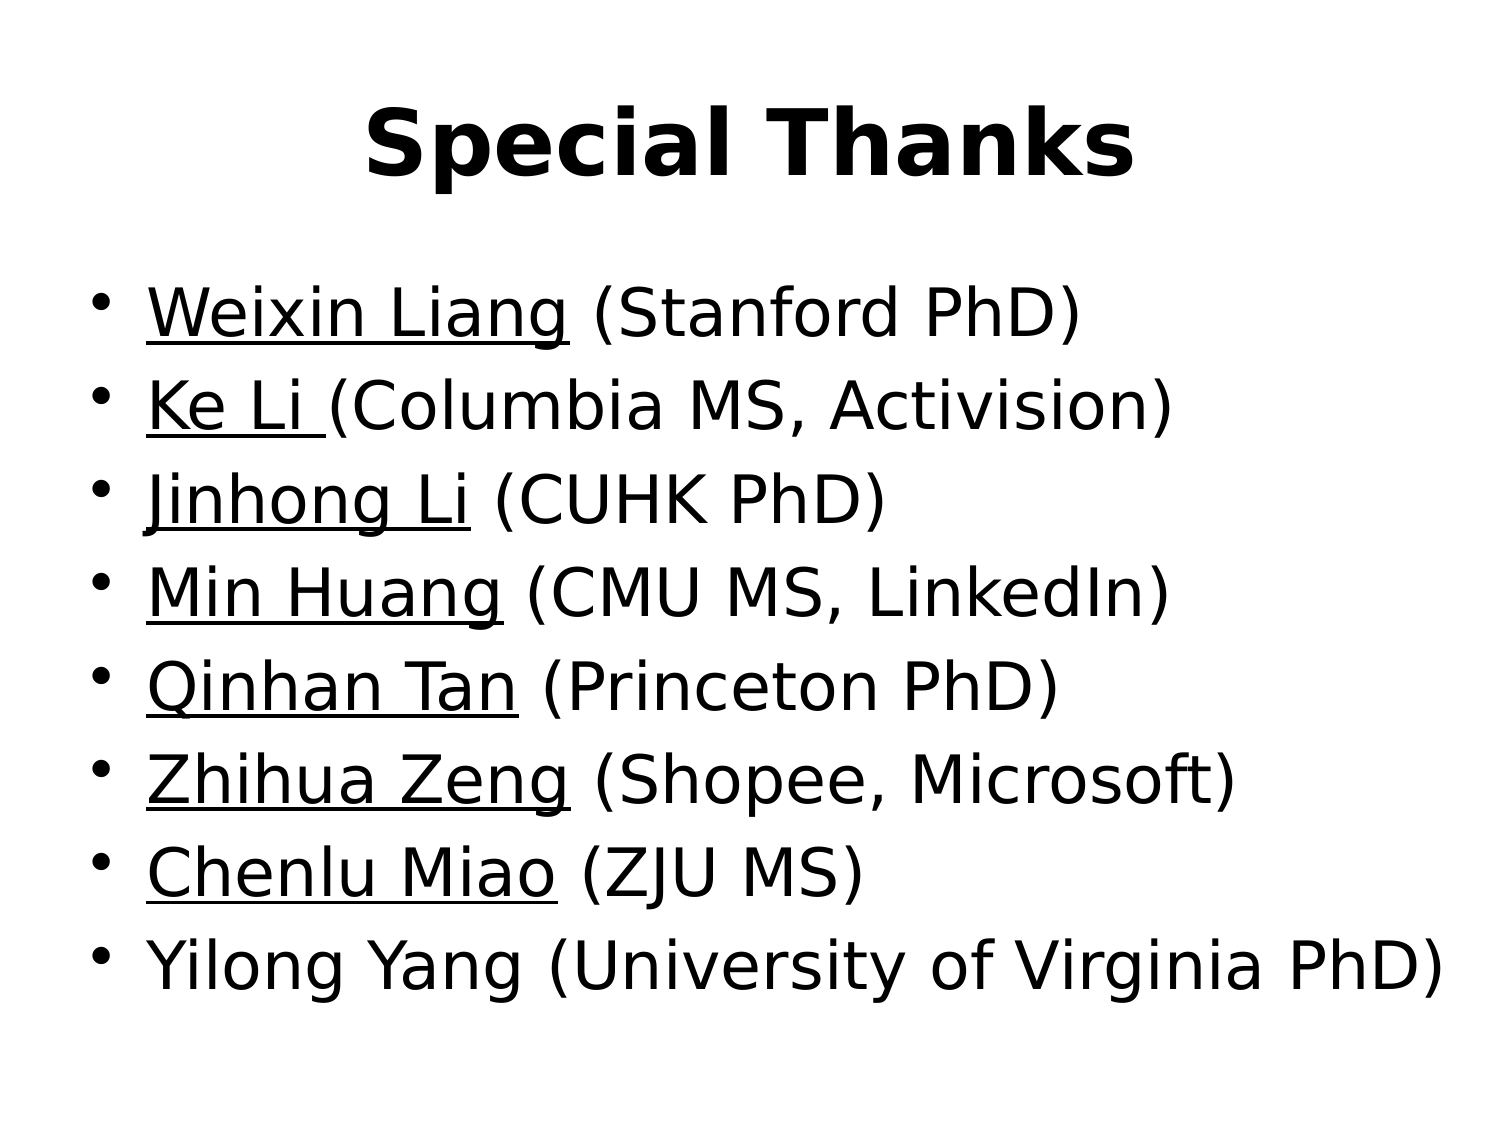

# Special Thanks
Weixin Liang (Stanford PhD)
Ke Li (Columbia MS, Activision)
Jinhong Li (CUHK PhD)
Min Huang (CMU MS, LinkedIn)
Qinhan Tan (Princeton PhD)
Zhihua Zeng (Shopee, Microsoft)
Chenlu Miao (ZJU MS)
Yilong Yang (University of Virginia PhD)